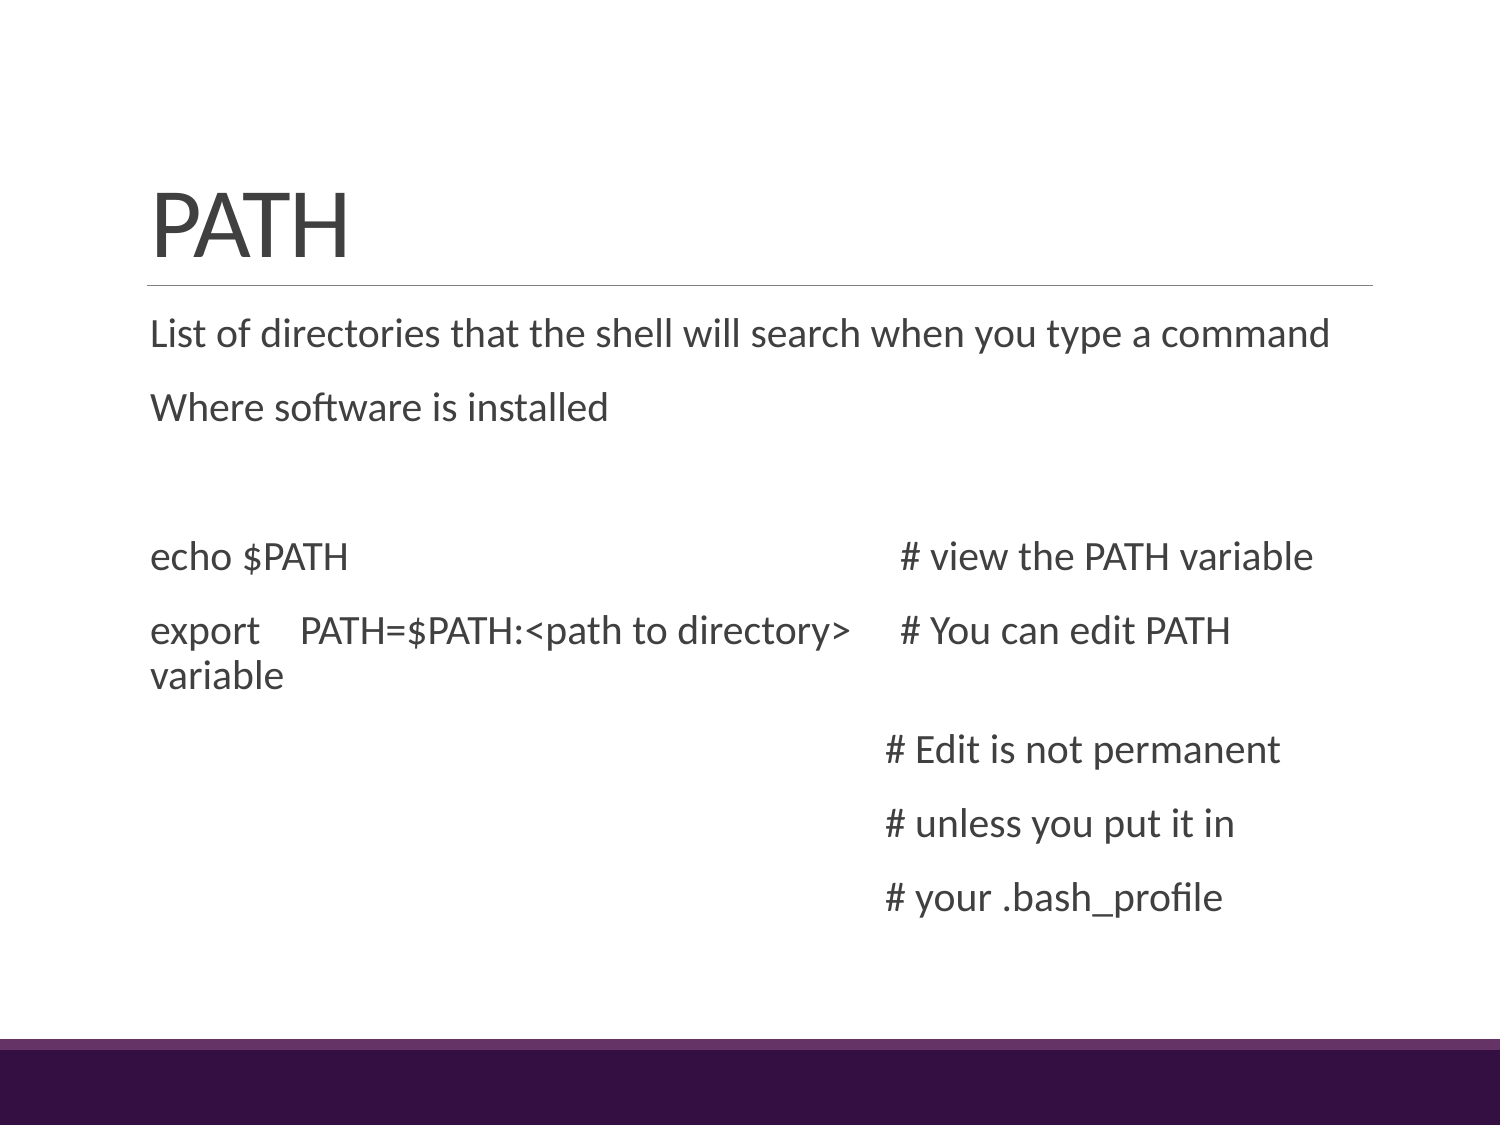

# PATH
List of directories that the shell will search when you type a command
Where software is installed

echo $PATH				# view the PATH variable
export	PATH=$PATH:<path to directory>	# You can edit PATH variable
					# Edit is not permanent
					# unless you put it in
					# your .bash_profile